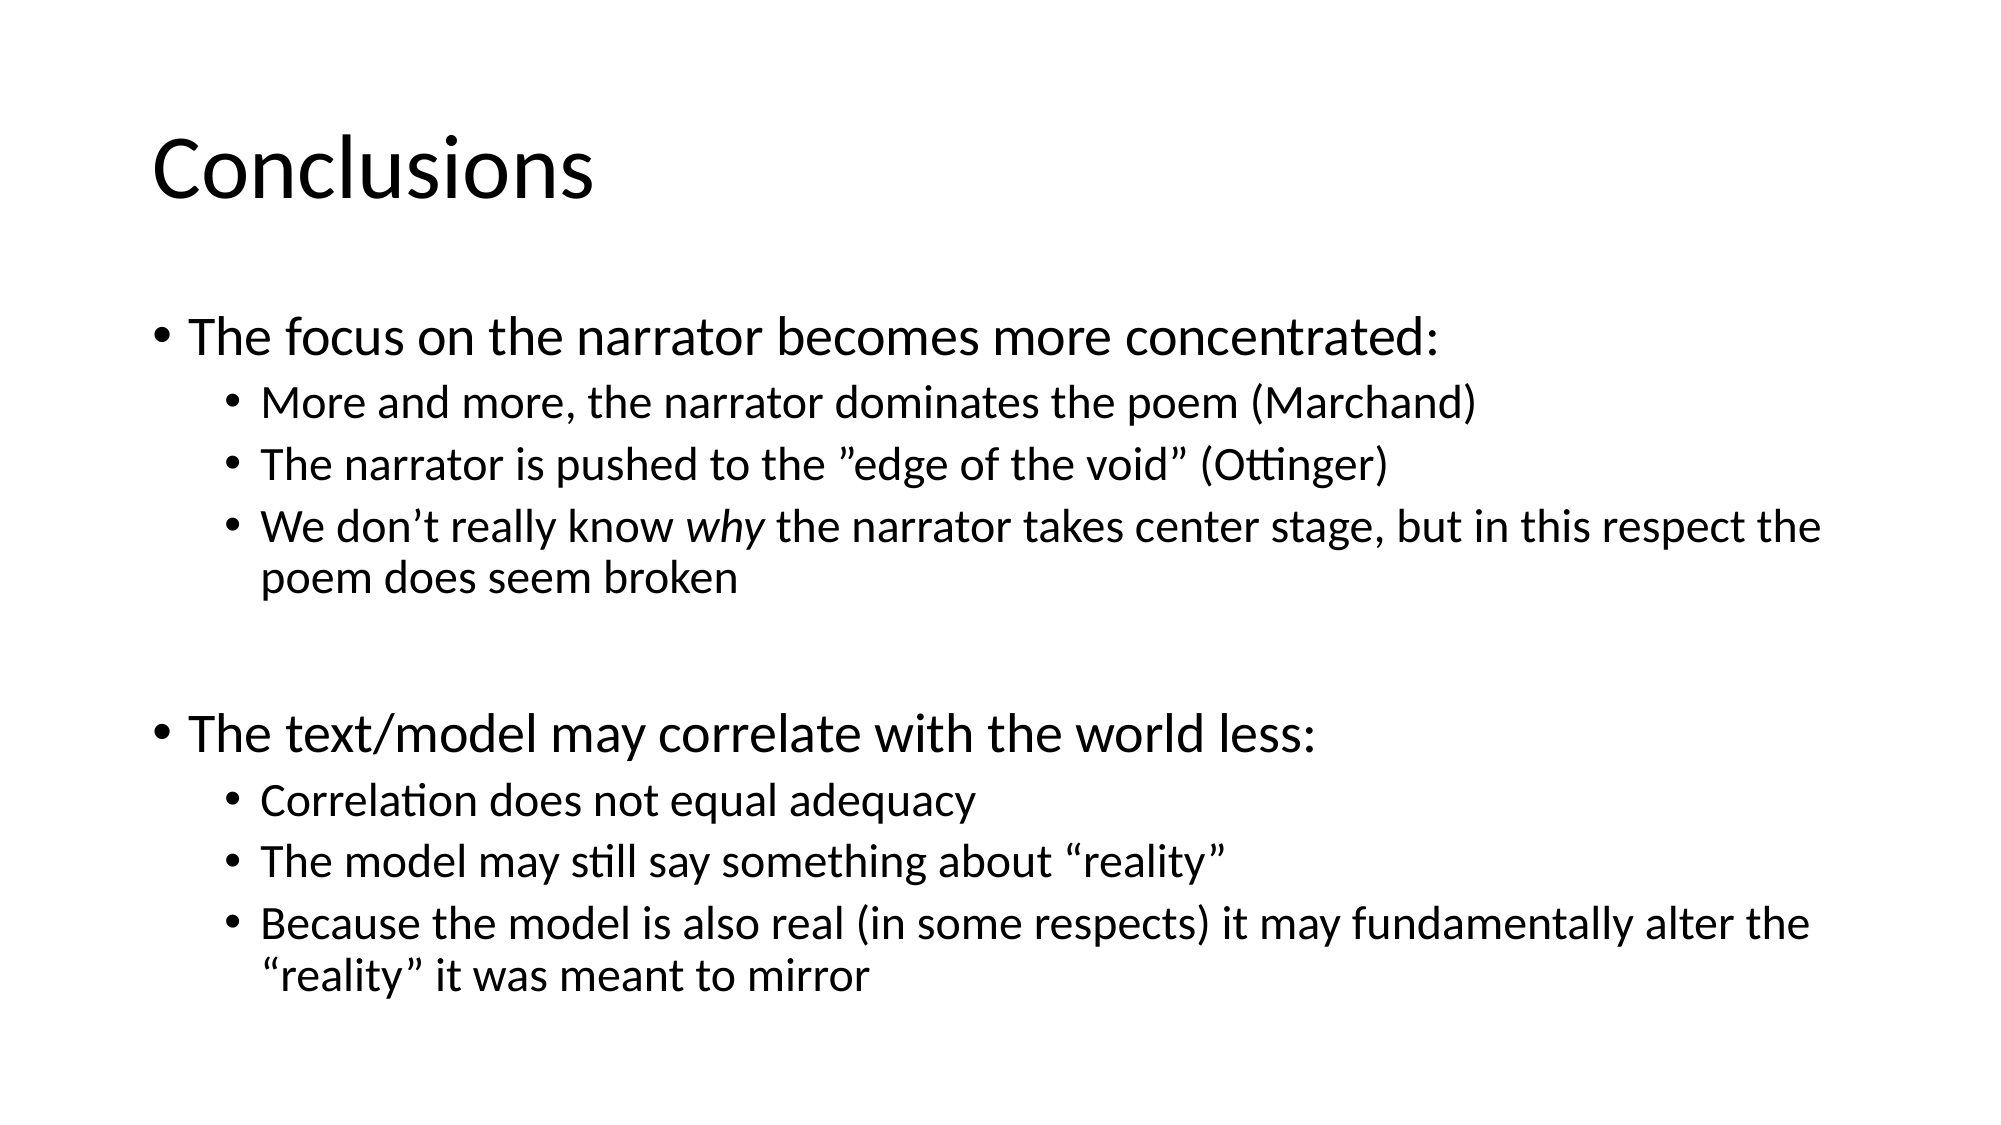

# Conclusions
The focus on the narrator becomes more concentrated:
More and more, the narrator dominates the poem (Marchand)
The narrator is pushed to the ”edge of the void” (Ottinger)
We don’t really know why the narrator takes center stage, but in this respect the poem does seem broken

The text/model may correlate with the world less:
Correlation does not equal adequacy
The model may still say something about “reality”
Because the model is also real (in some respects) it may fundamentally alter the “reality” it was meant to mirror